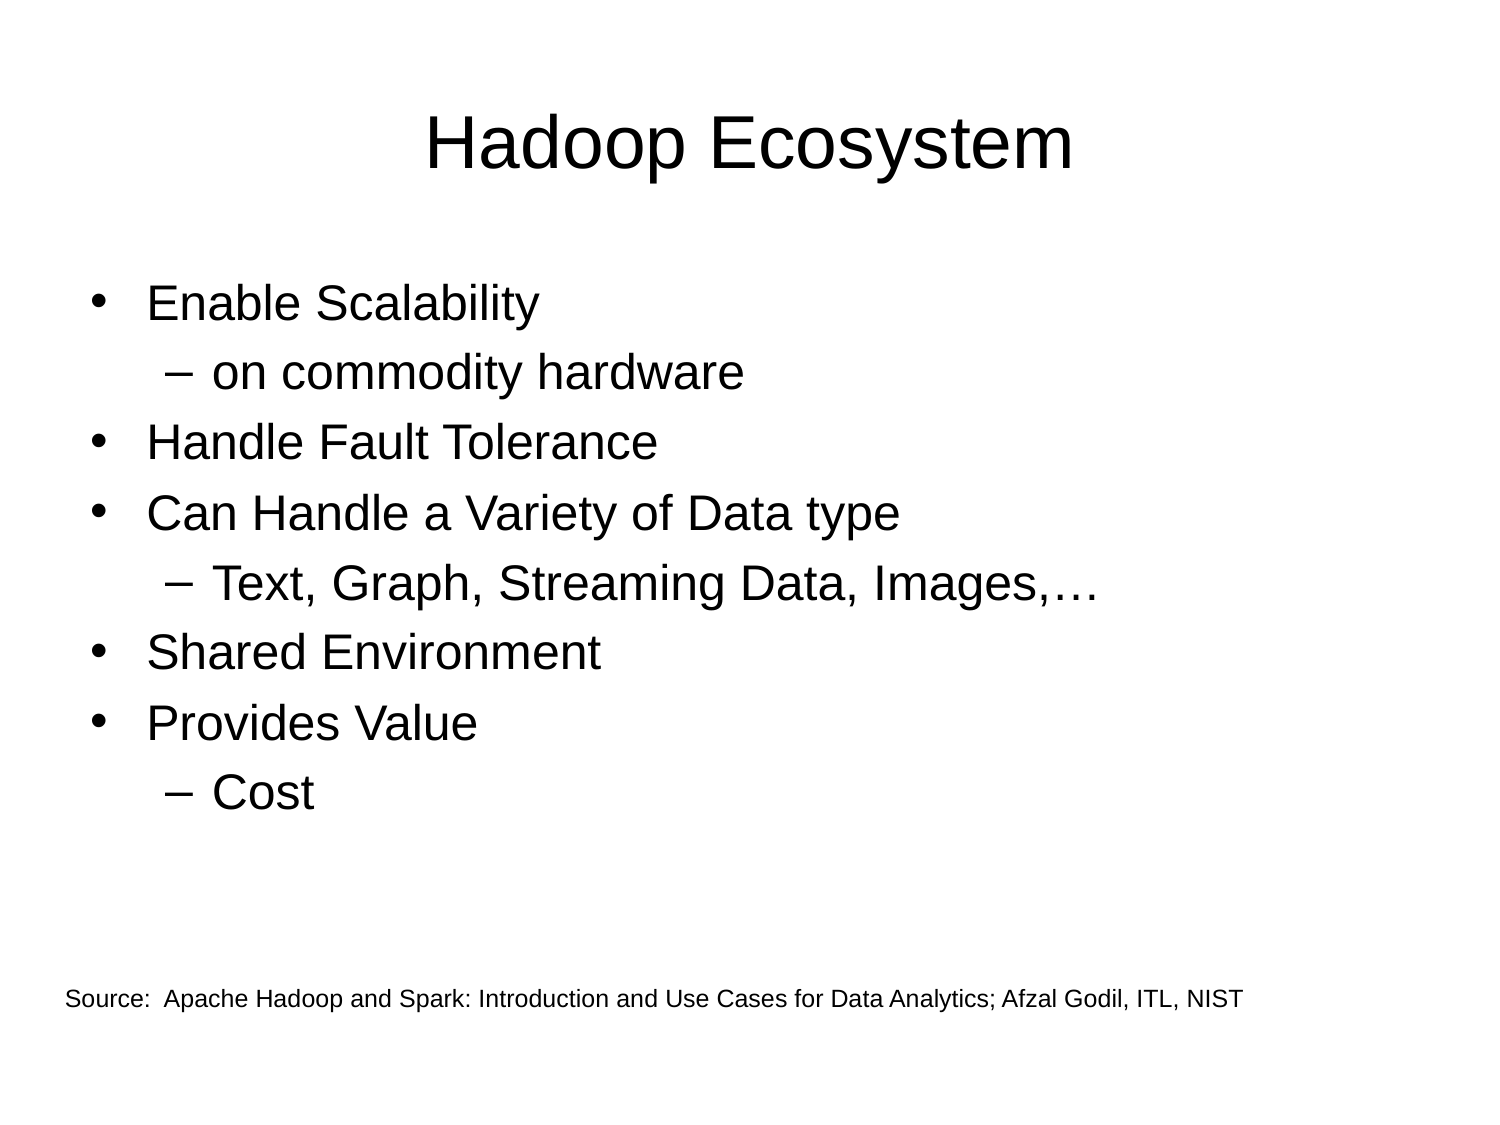

# Hadoop Ecosystem
Enable Scalability
on commodity hardware
Handle Fault Tolerance
Can Handle a Variety of Data type
Text, Graph, Streaming Data, Images,…
Shared Environment
Provides Value
Cost

Source:  Apache Hadoop and Spark: Introduction and Use Cases for Data Analytics; Afzal Godil, ITL, NIST